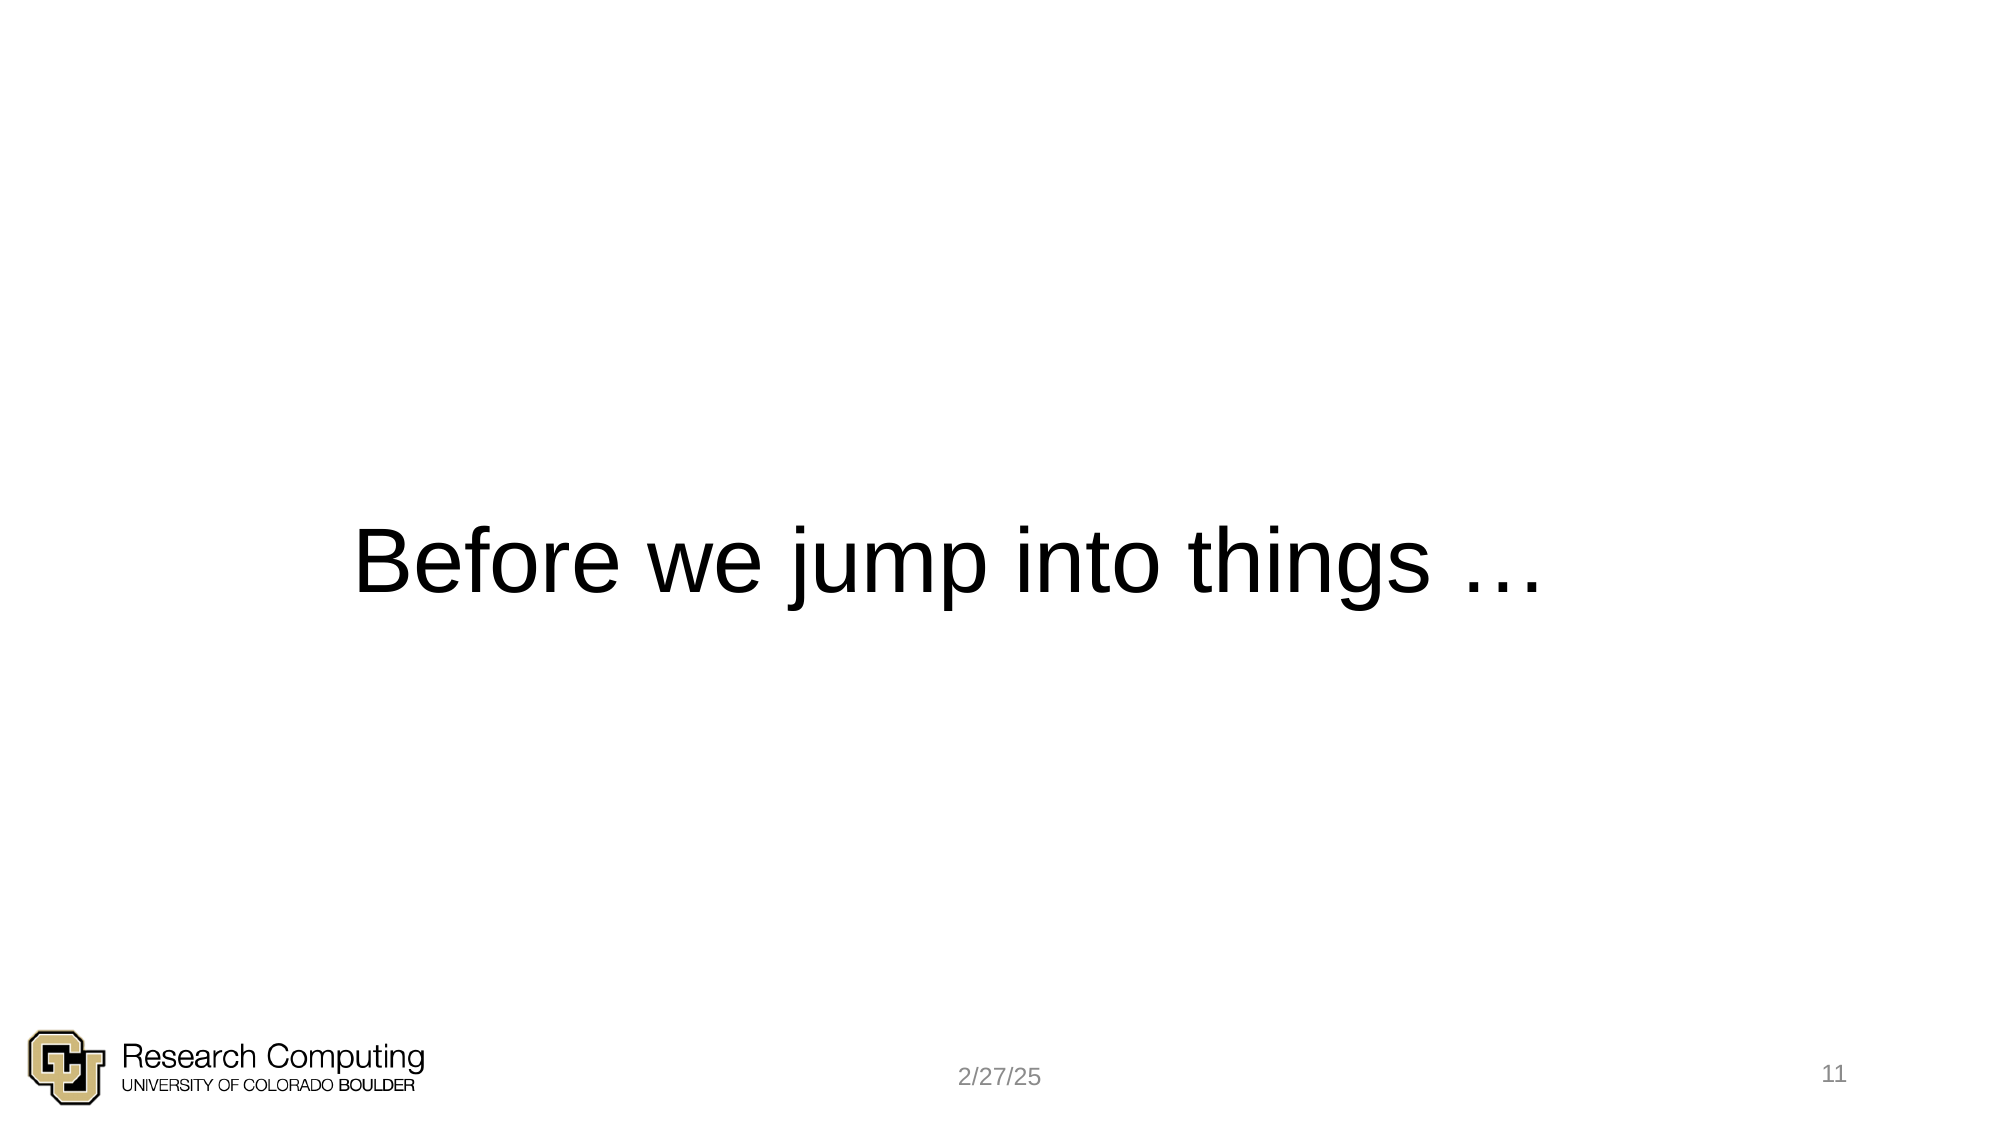

# Before we jump into things …
11
2/27/25